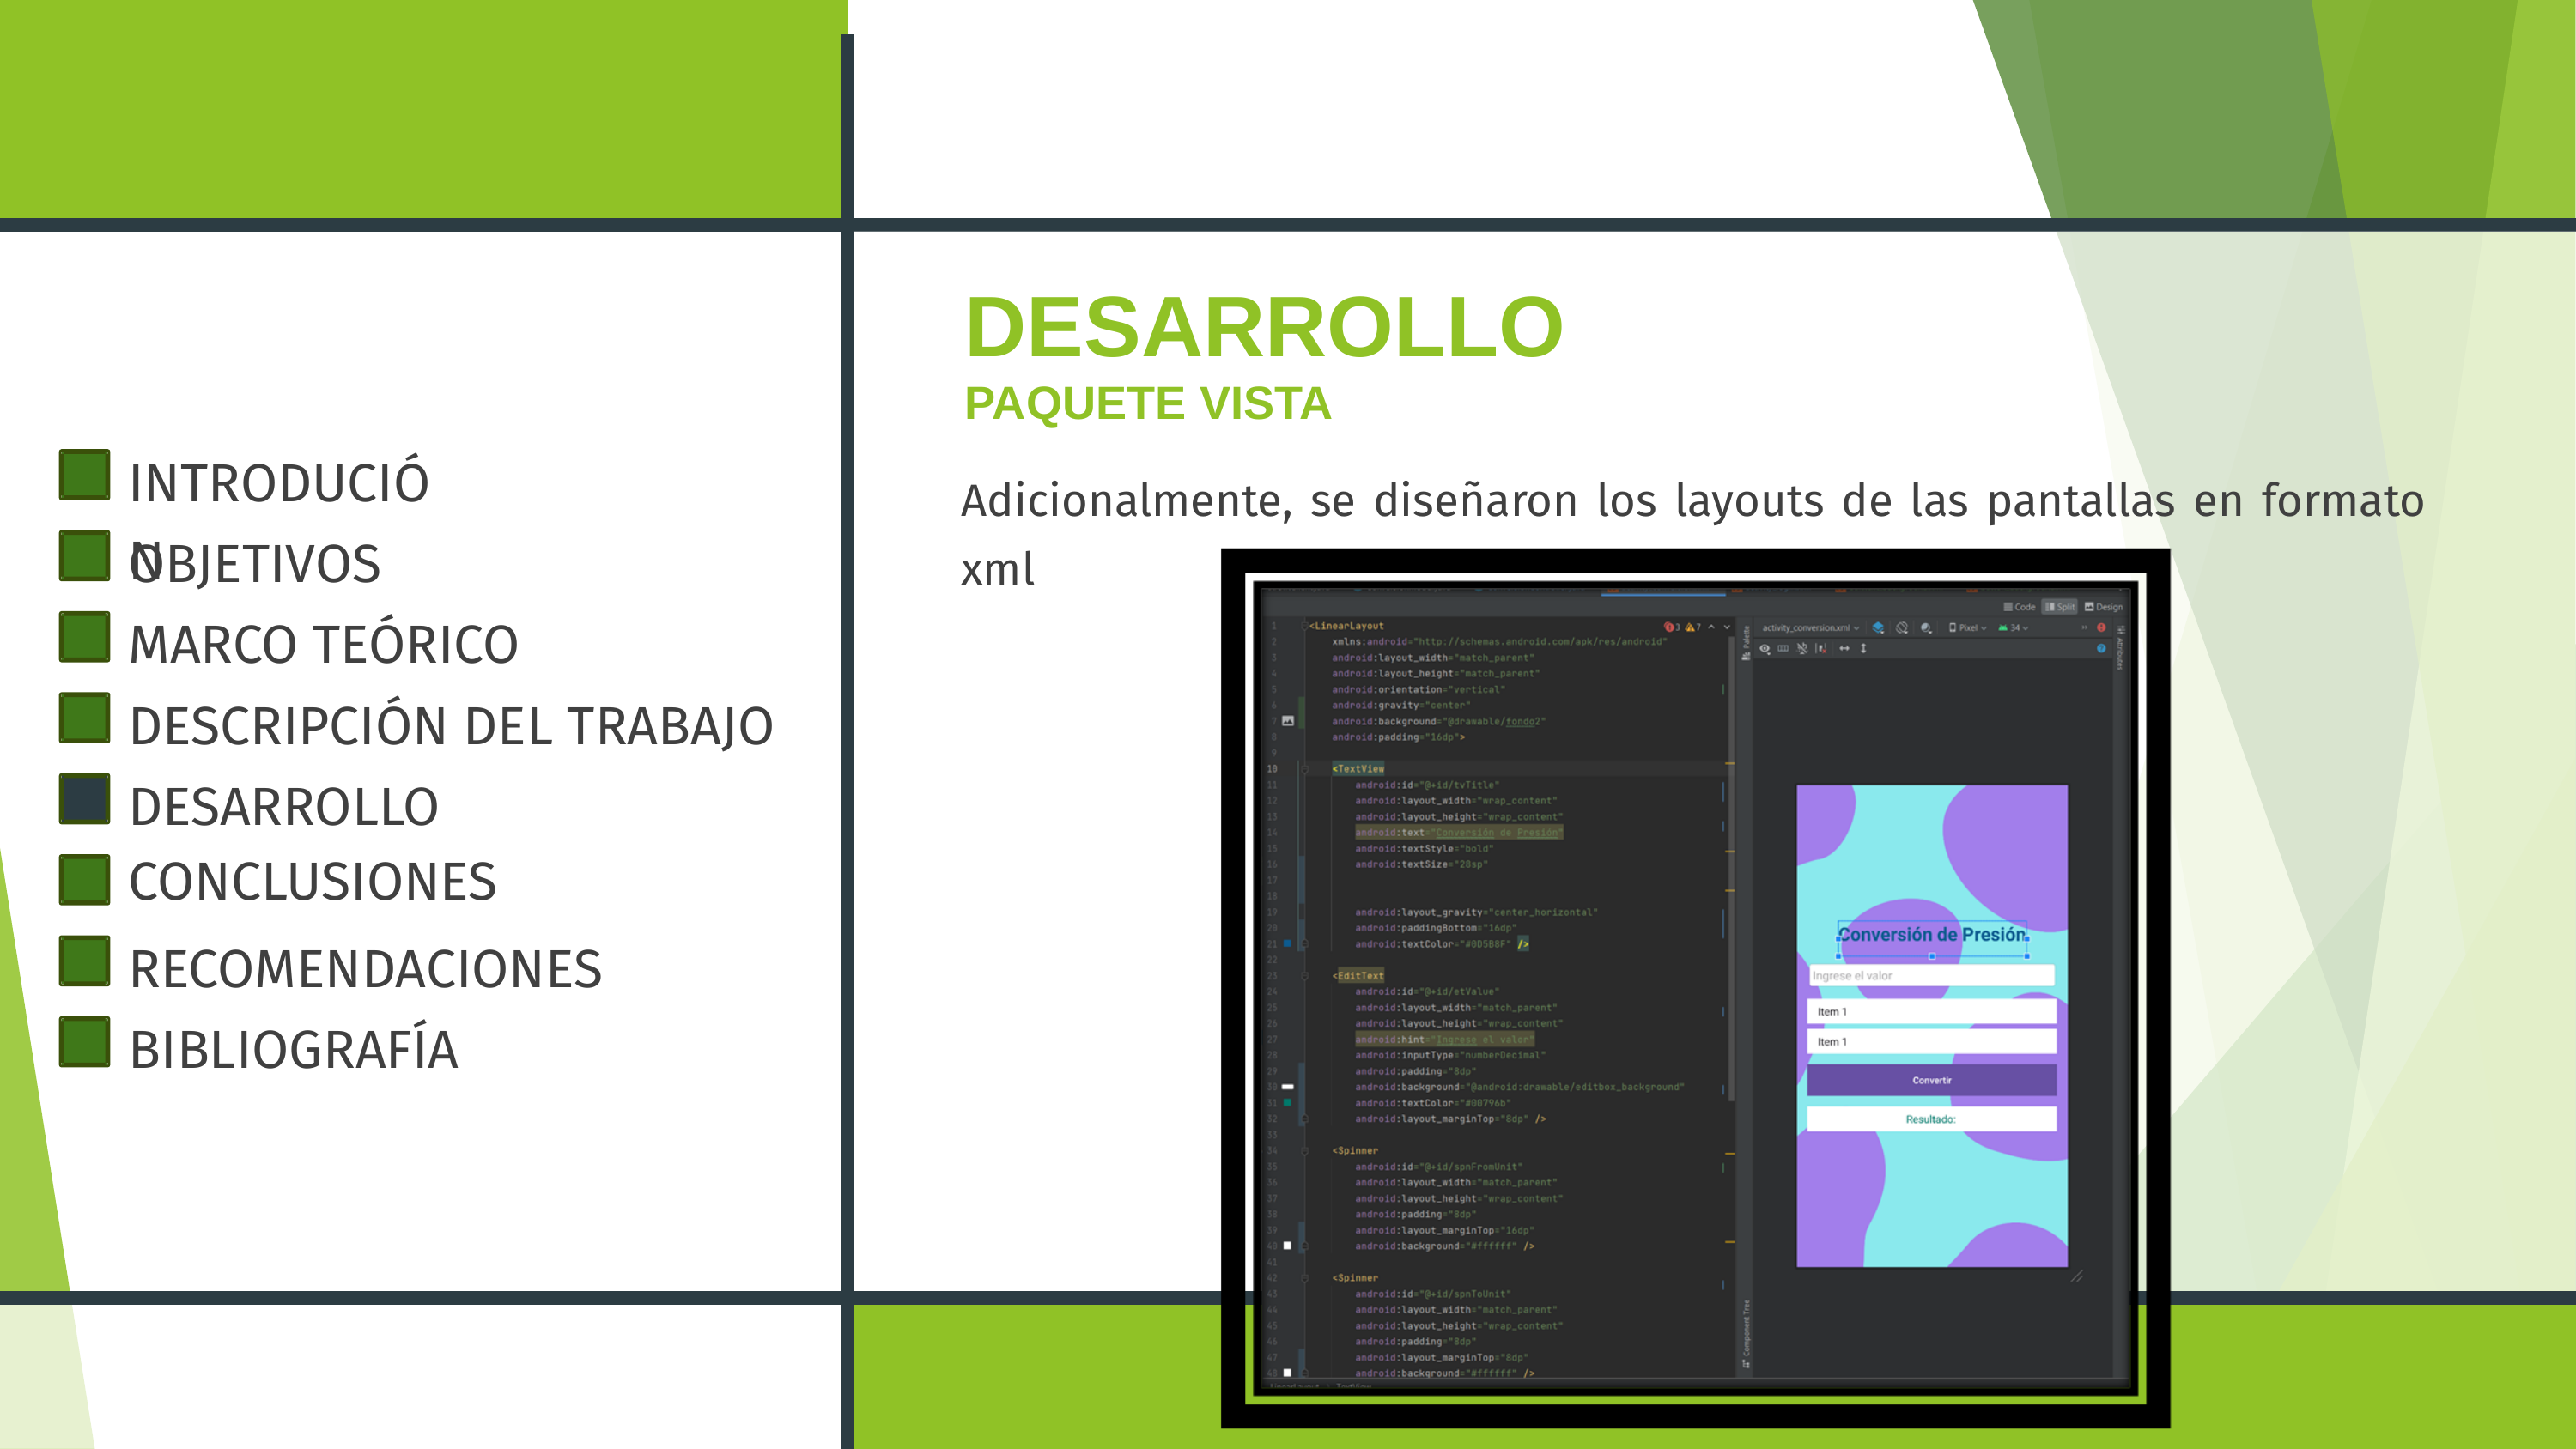

DESARROLLO
PAQUETE VISTA
INTRODUCIÓN

OBJETIVOS

MARCO TEÓRICO

DESCRIPCIÓN DEL TRABAJO

DESARROLLO

CONCLUSIONES

RECOMENDACIONES

BIBLIOGRAFÍA

Adicionalmente, se diseñaron los layouts de las pantallas en formato xml